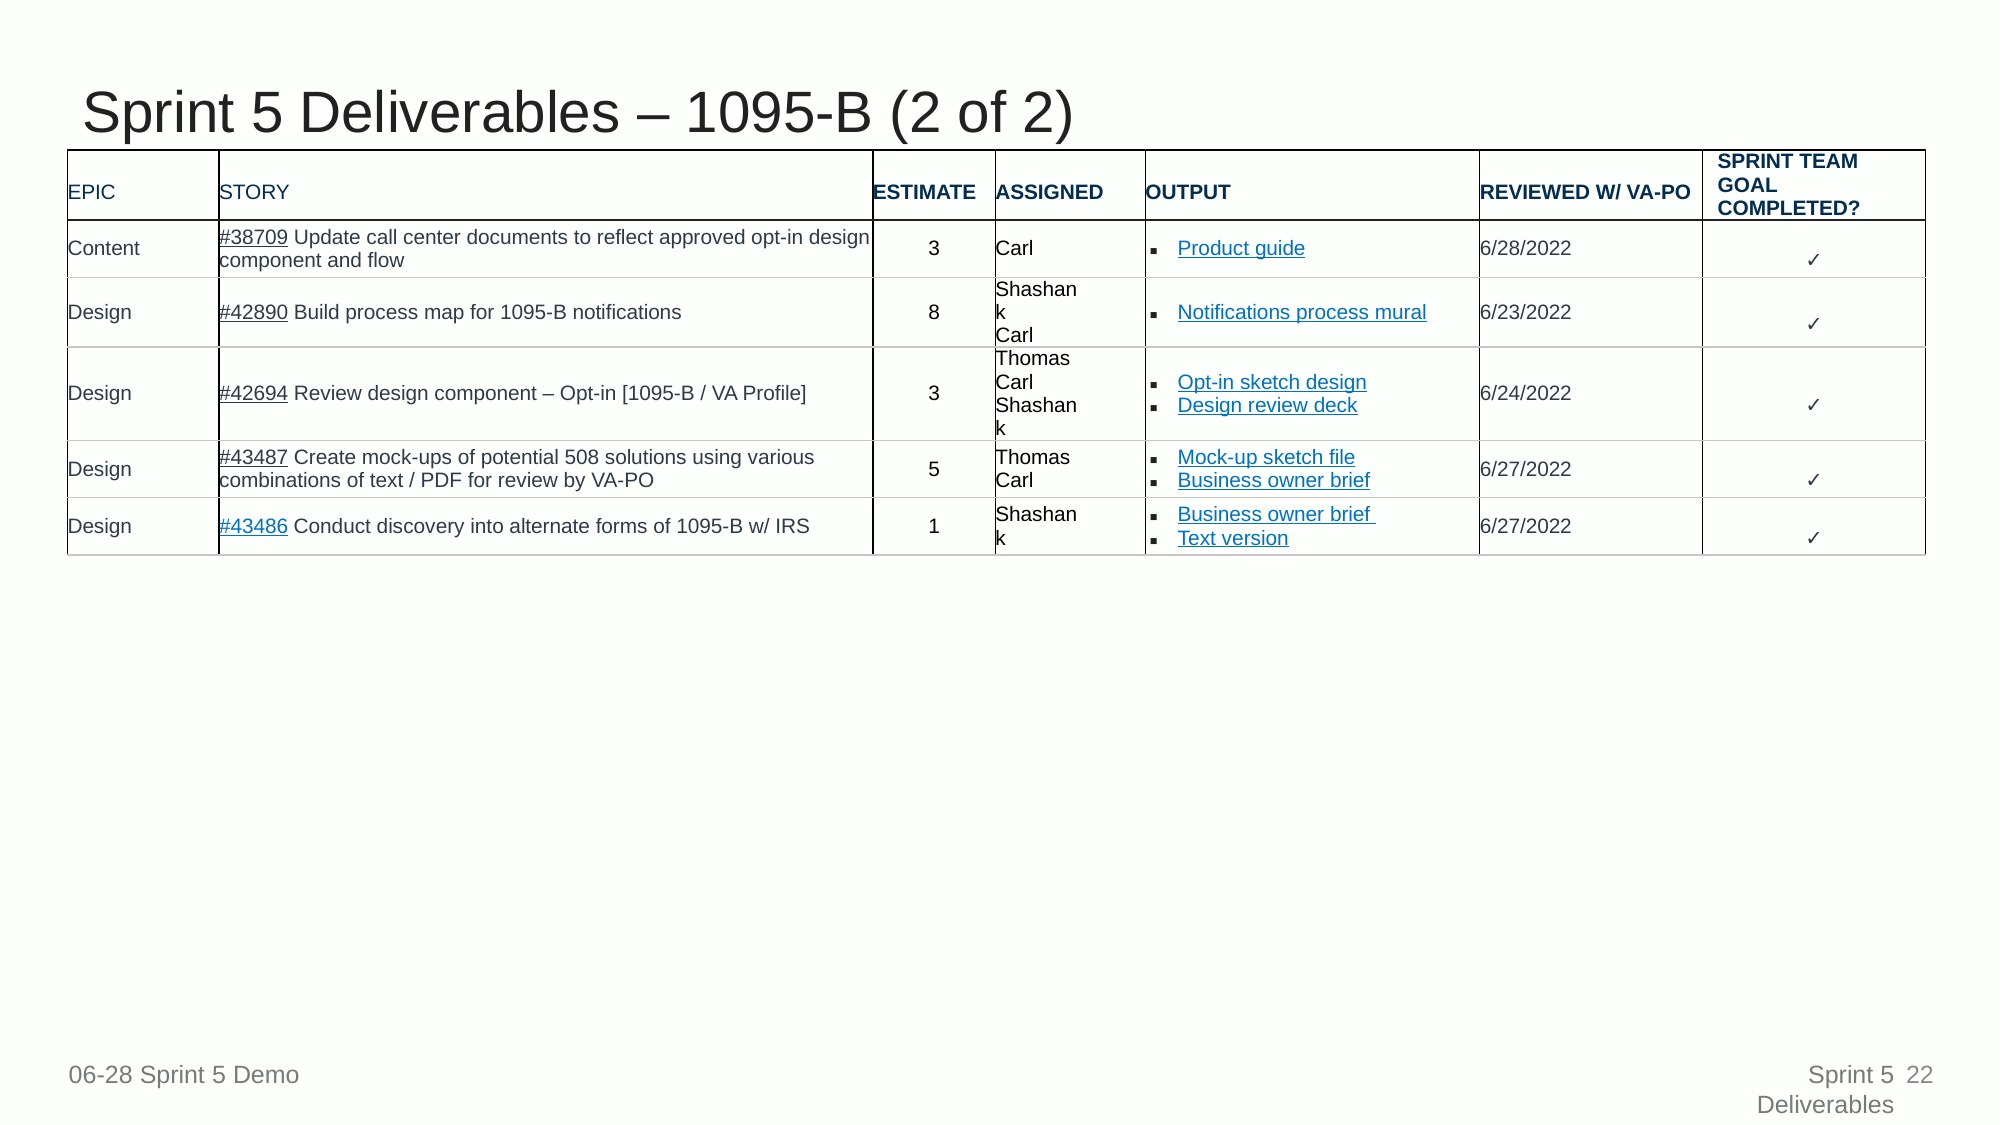

# Sprint 5 Deliverables – 1095-B (2 of 2)
| EPIC | STORY | ESTIMATE | ASSIGNED | OUTPUT | REVIEWED W/ VA-PO | SPRINT TEAM GOAL COMPLETED? |
| --- | --- | --- | --- | --- | --- | --- |
| Content | #38709 Update call center documents to reflect approved opt-in design component and flow | 3 | Carl | Product guide | 6/28/2022 | ✓ |
| Design | #42890 Build process map for 1095-B notifications | 8 | Shashank Carl | Notifications process mural | 6/23/2022 | ✓ |
| Design | #42694 Review design component – Opt-in [1095-B / VA Profile] | 3 | Thomas Carl Shashank | Opt-in sketch design Design review deck | 6/24/2022 | ✓ |
| Design | #43487 Create mock-ups of potential 508 solutions using various combinations of text / PDF for review by VA-PO | 5 | Thomas Carl | Mock-up sketch file Business owner brief | 6/27/2022 | ✓ |
| Design | #43486 Conduct discovery into alternate forms of 1095-B w/ IRS | 1 | Shashank | Business owner brief Text version | 6/27/2022 | ✓ |
22
06-28 Sprint 5 Demo
Sprint 5 Deliverables